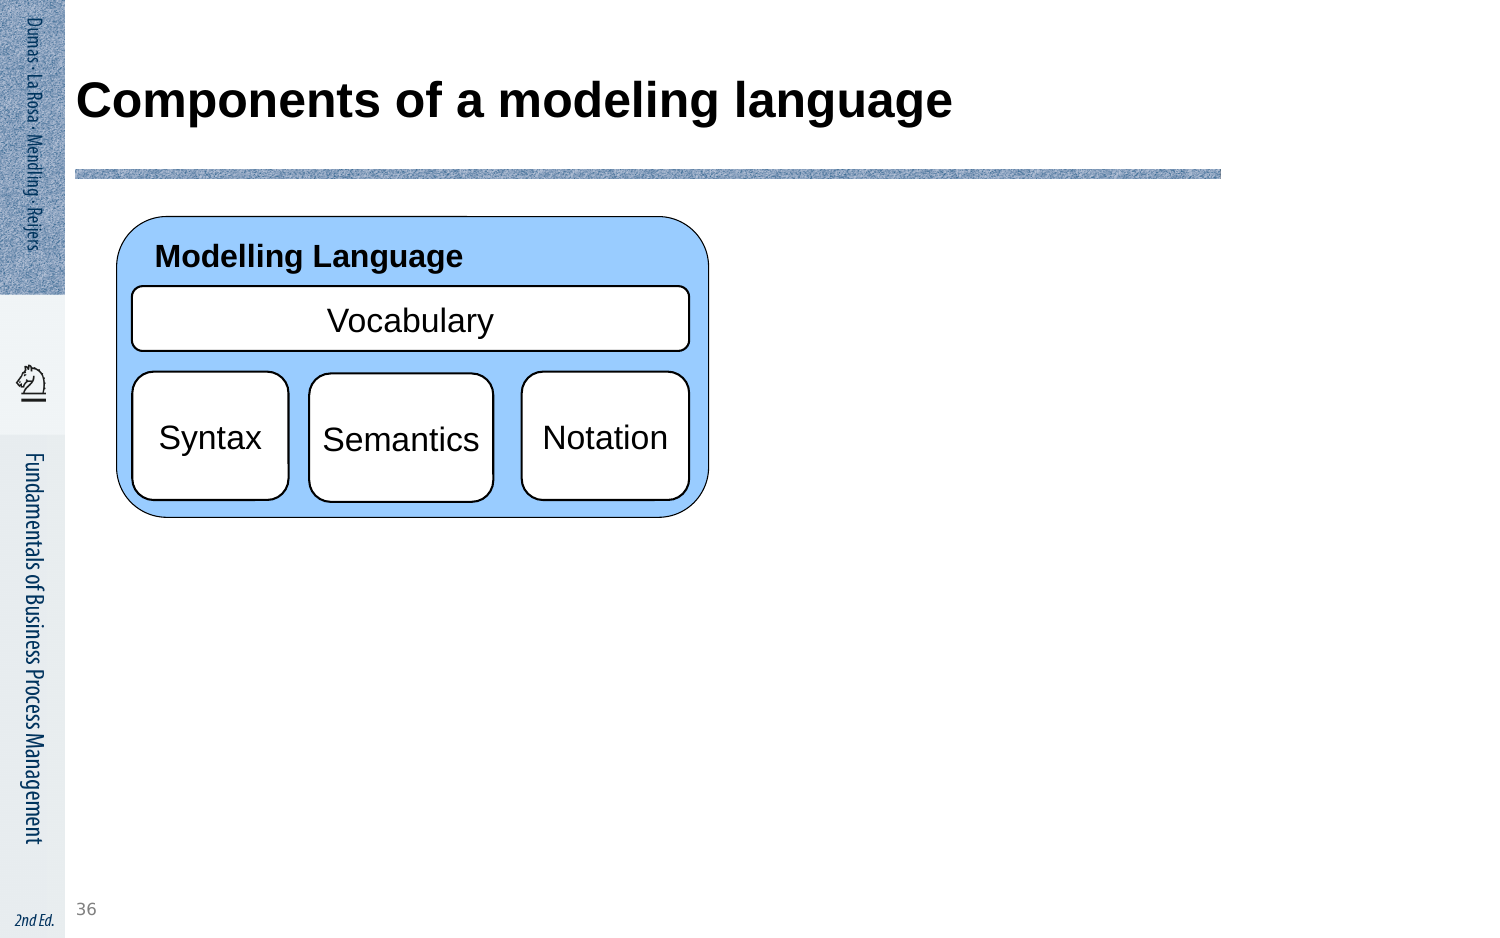

36
# Components of a modeling language

Modelling Language
Vocabulary
Syntax
Notation
Semantics